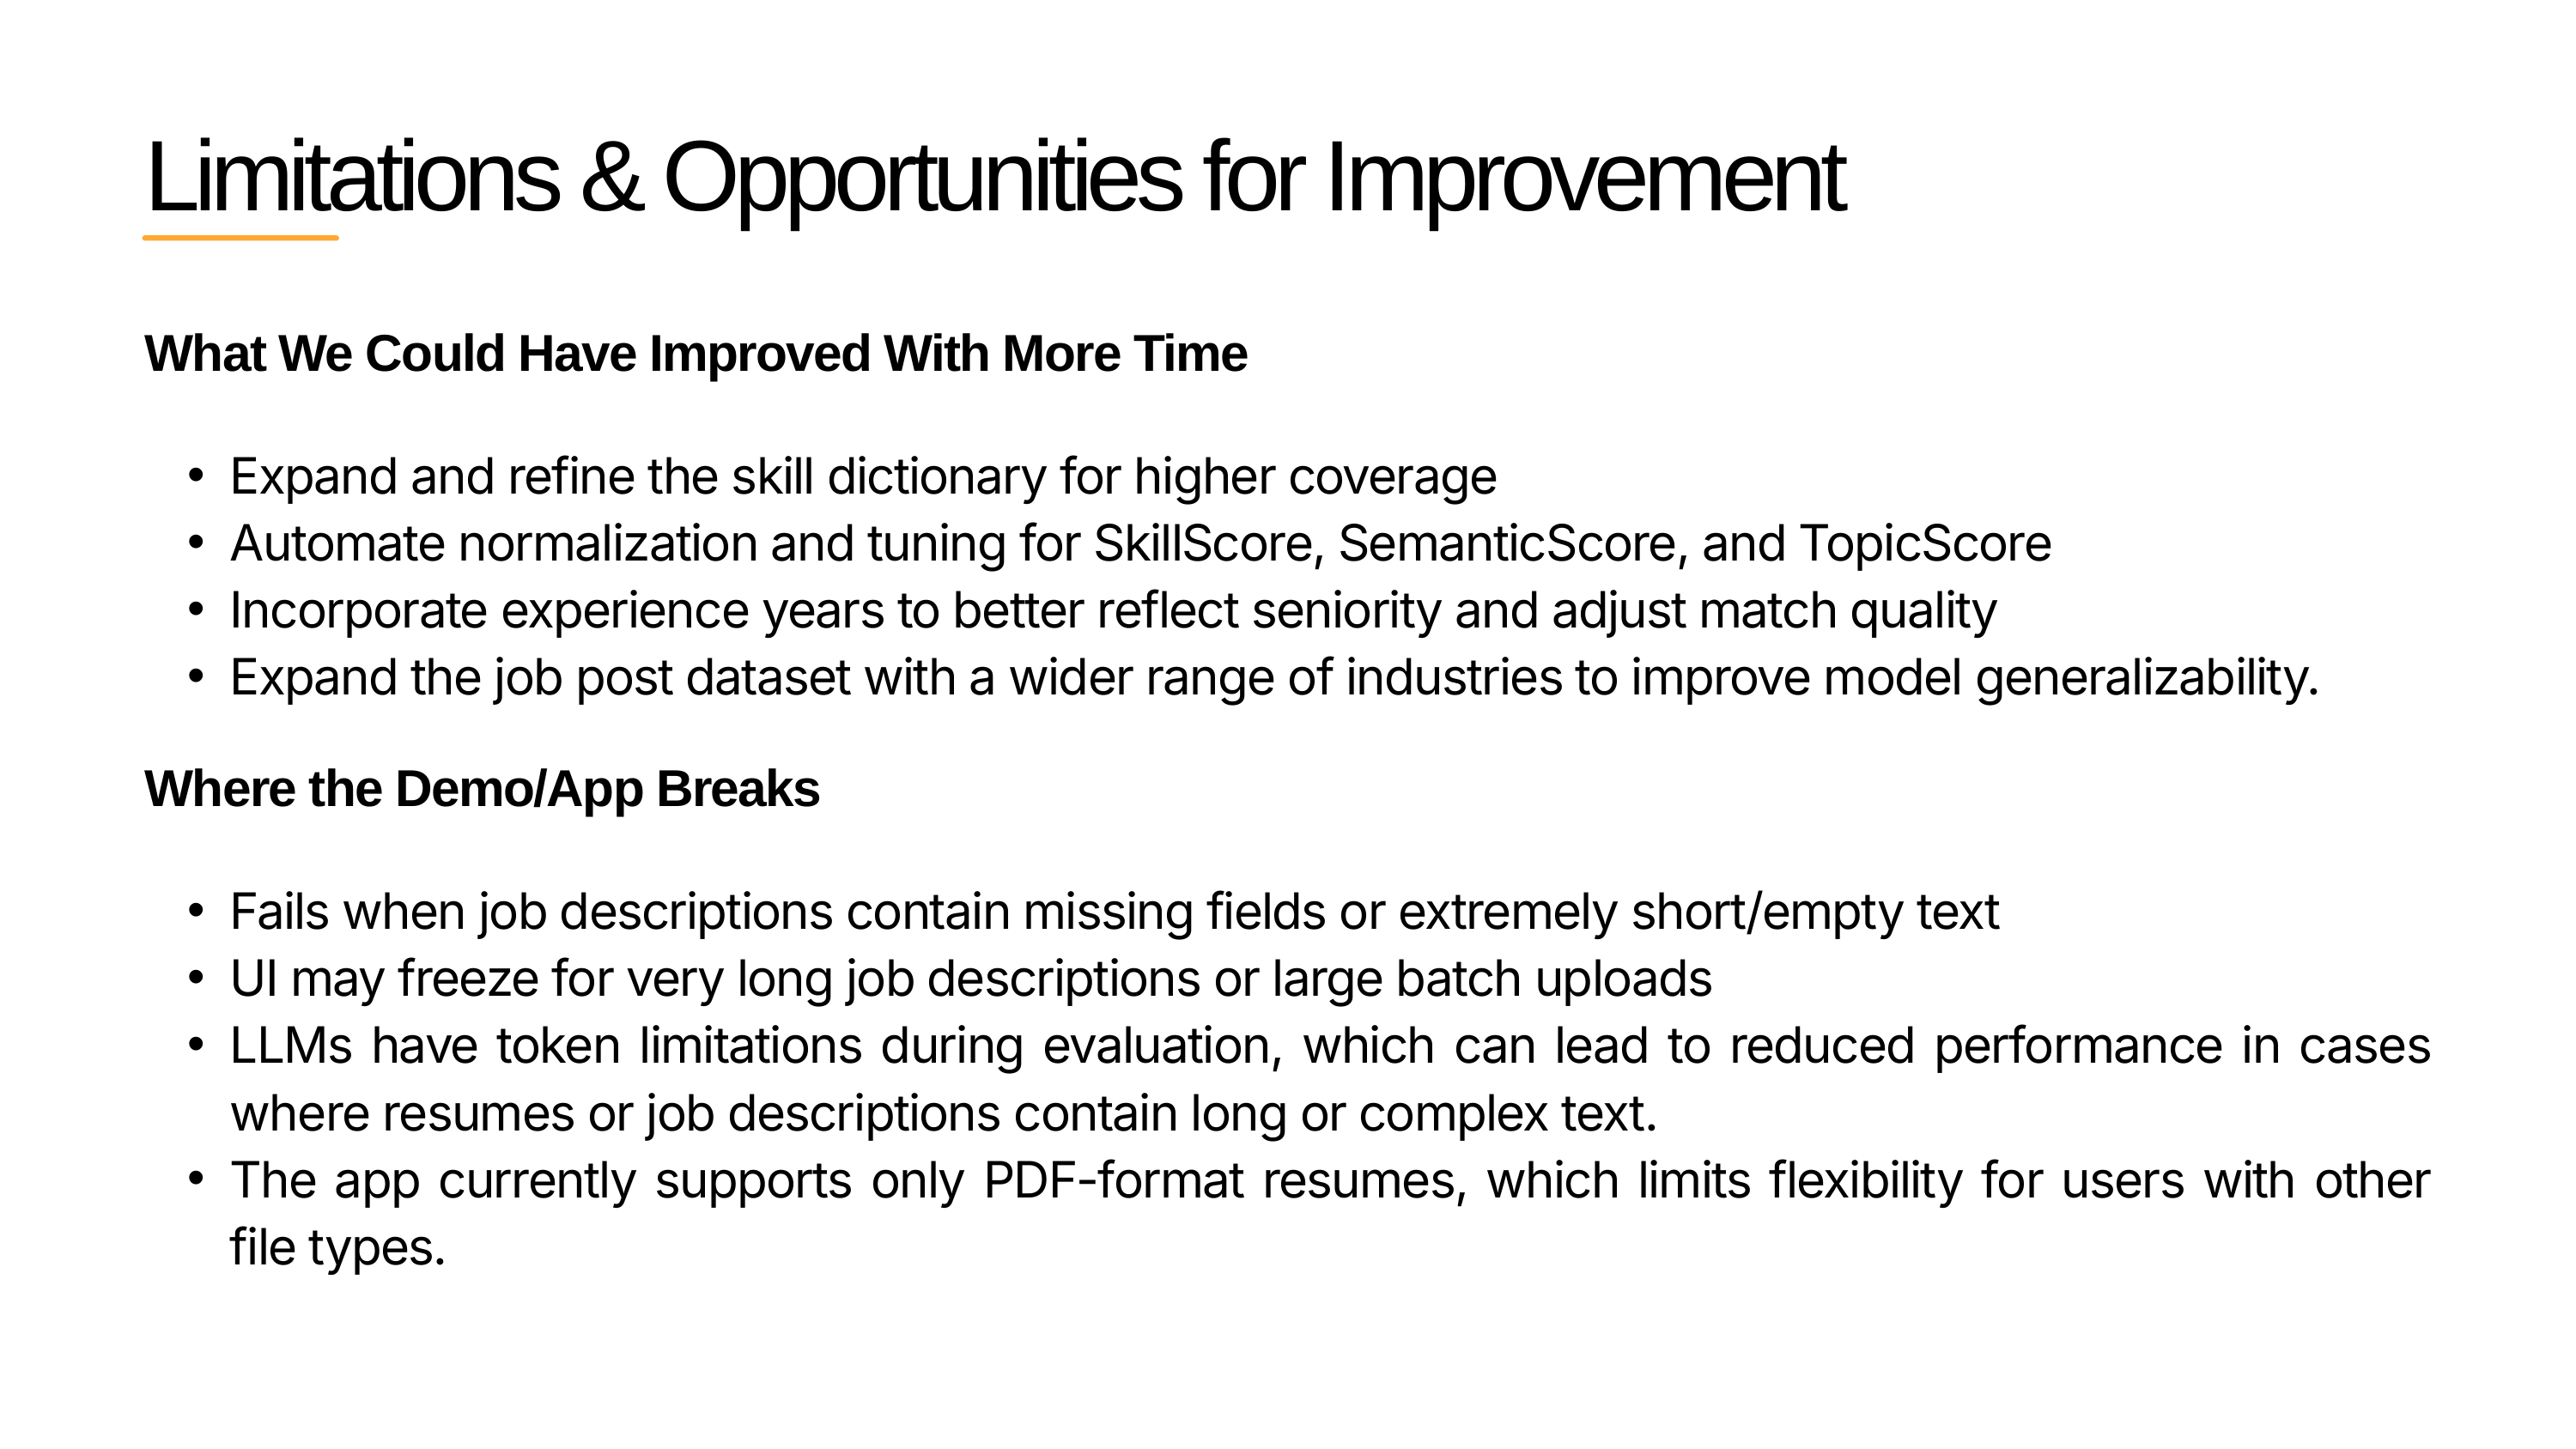

Limitations & Opportunities for Improvement

What We Could Have Improved With More Time

Expand and refine the skill dictionary for higher coverage
Automate normalization and tuning for SkillScore, SemanticScore, and TopicScore
Incorporate experience years to better reflect seniority and adjust match quality
Expand the job post dataset with a wider range of industries to improve model generalizability.

Where the Demo/App Breaks

Fails when job descriptions contain missing fields or extremely short/empty text
UI may freeze for very long job descriptions or large batch uploads
LLMs have token limitations during evaluation, which can lead to reduced performance in cases where resumes or job descriptions contain long or complex text.
The app currently supports only PDF-format resumes, which limits flexibility for users with other file types.